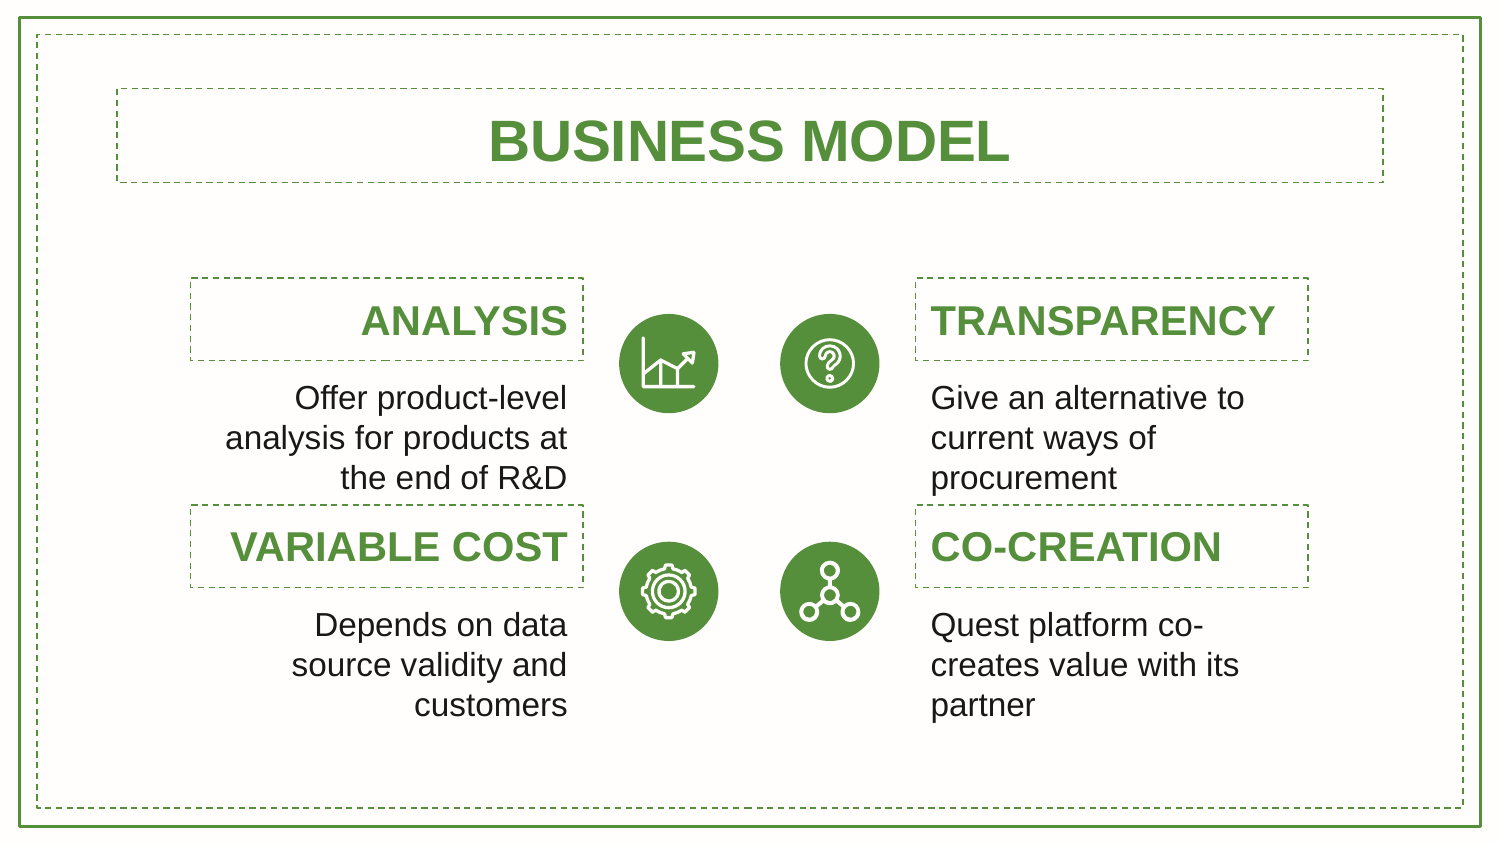

# BUSINESS MODEL
ANALYSIS
TRANSPARENCY

Offer product-level analysis for products at the end of R&D
Give an alternative to current ways of procurement
VARIABLE COST
CO-CREATION

Depends on data source validity and customers
Quest platform co-creates value with its partner